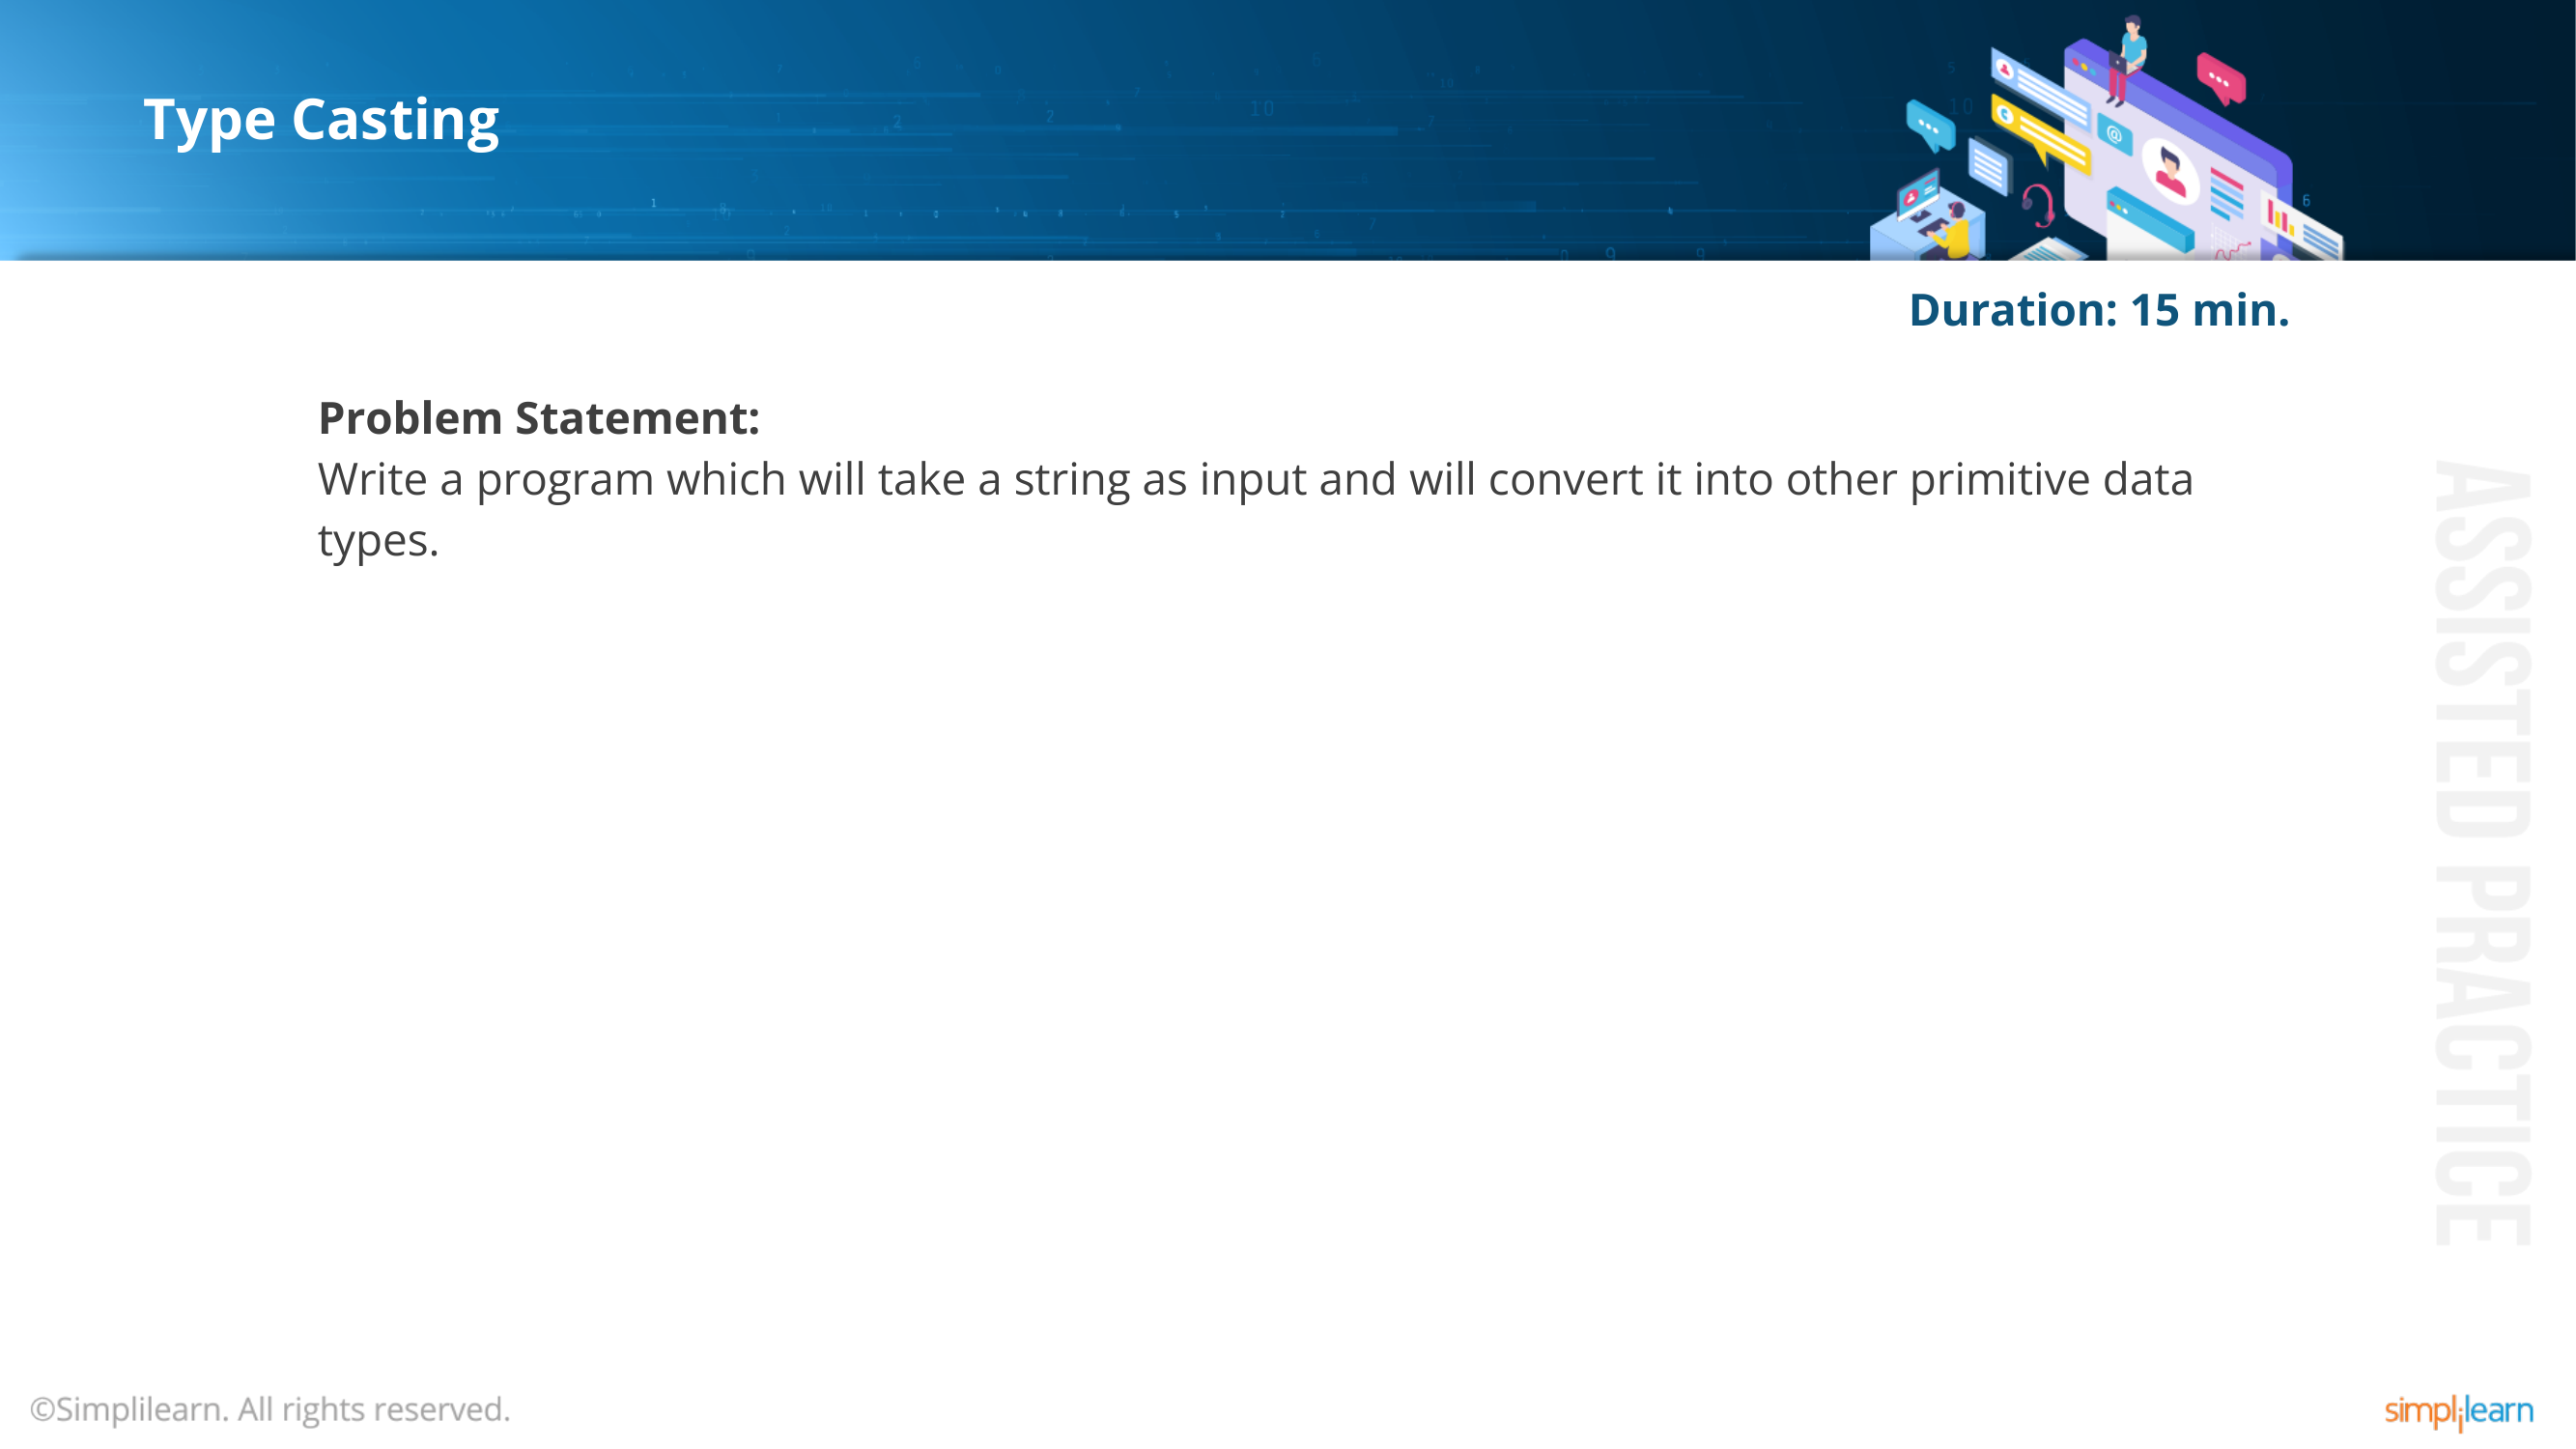

# Type Casting
Duration: 15 min.
Problem Statement:
Write a program which will take a string as input and will convert it into other primitive data types.